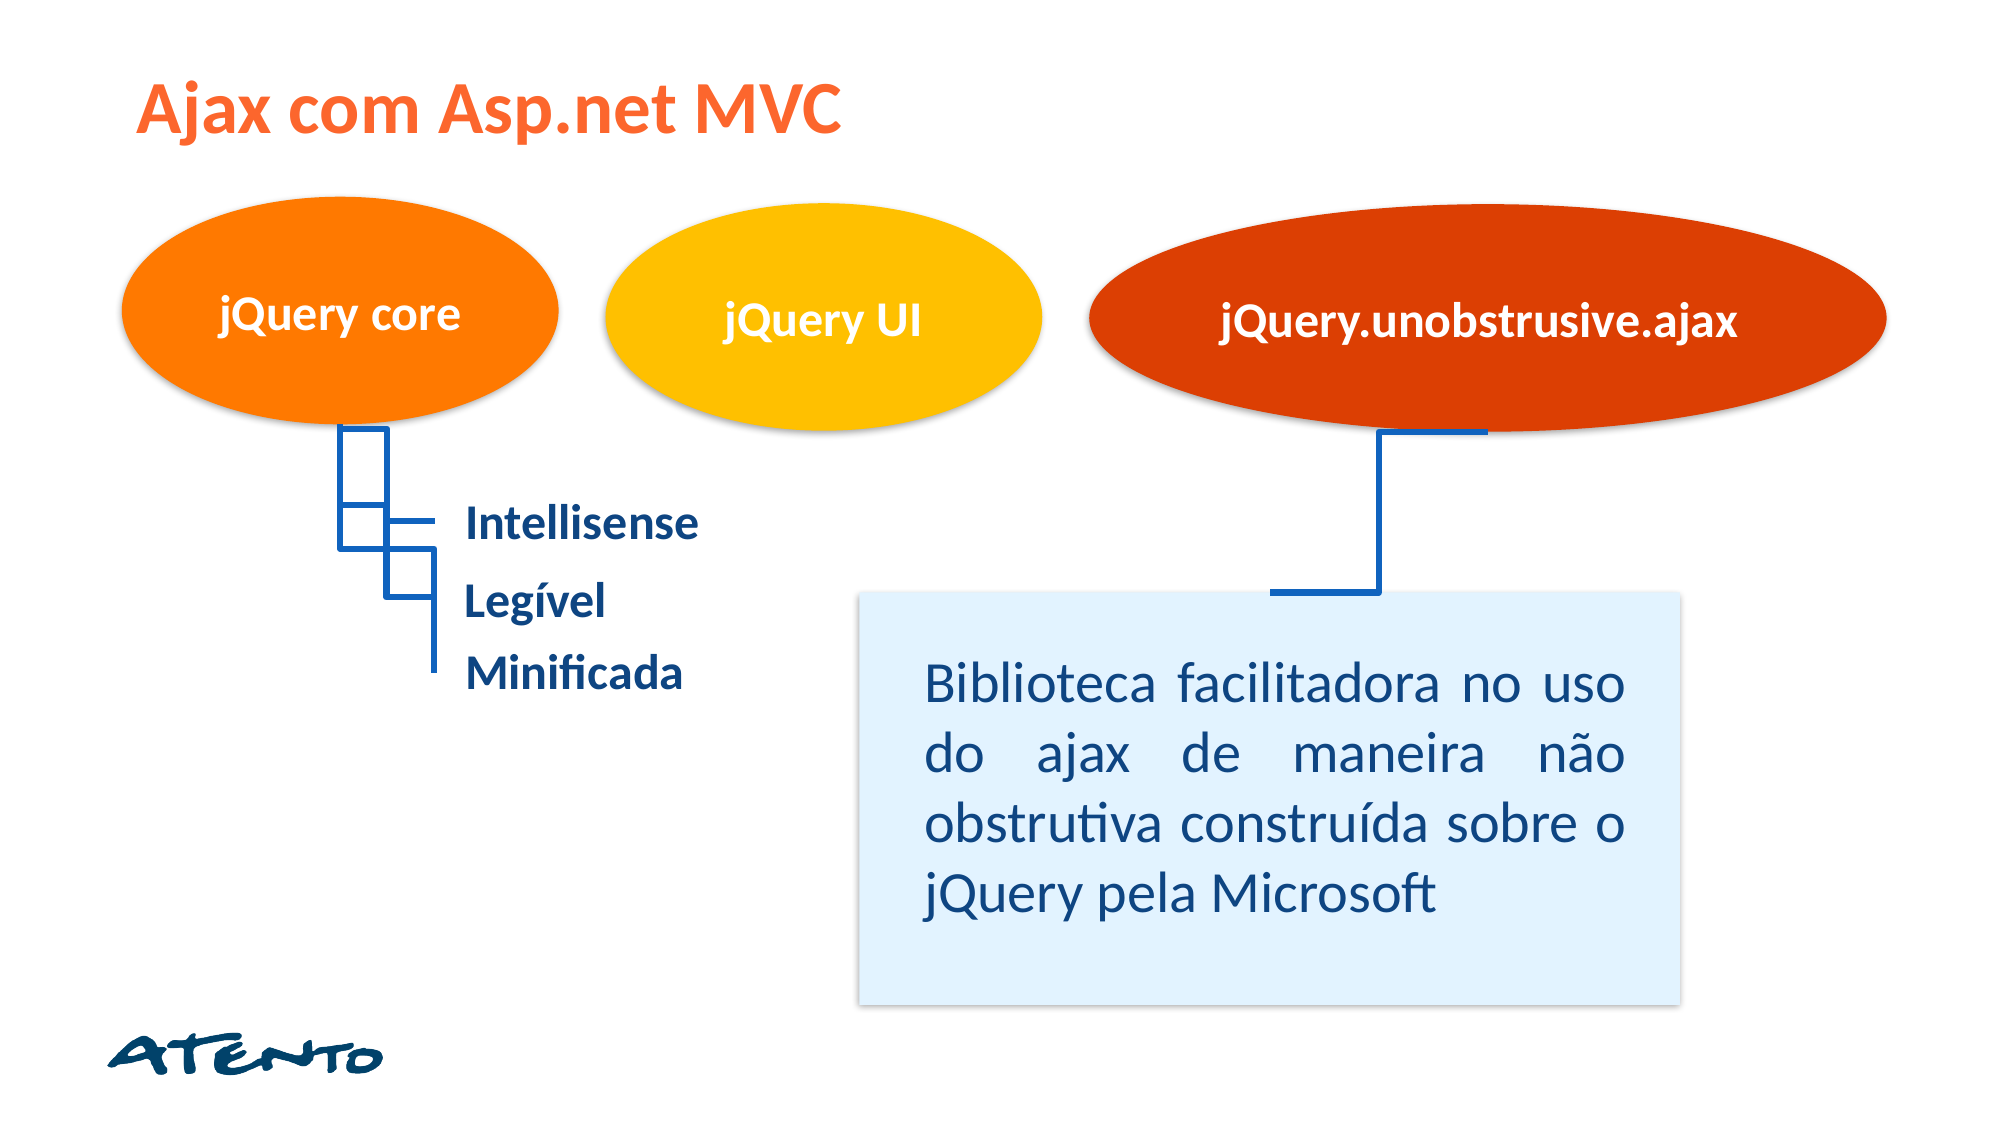

Ajax com Asp.net MVC
jQuery core
jQuery UI
jQuery.unobstrusive.ajax
Intellisense
Legível
Minificada

Biblioteca facilitadora no uso do ajax de maneira não obstrutiva construída sobre o jQuery pela Microsoft